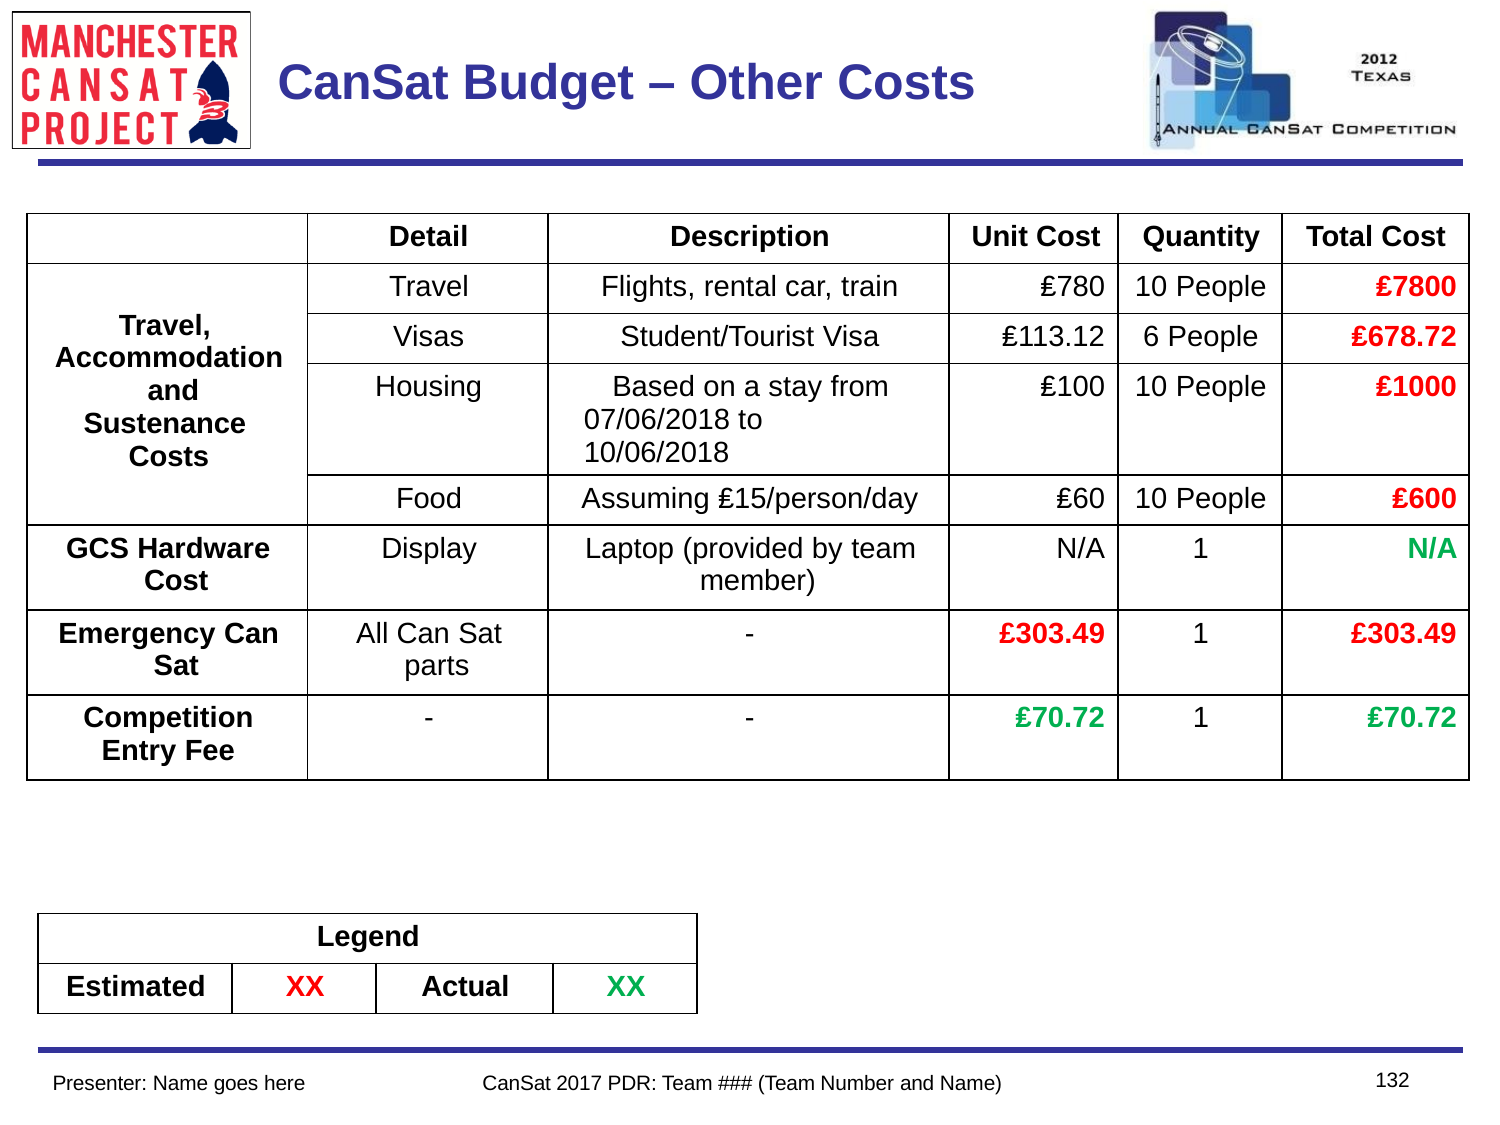

Team Logo
Here
(If You Want)

# CanSat Budget – Other Costs

|  | Detail | Description | Unit Cost | Quantity | Total Cost |
| --- | --- | --- | --- | --- | --- |
| Travel, Accommodation and Sustenance Costs | Travel | Flights, rental car, train | ₤780 | 10 People | ₤7800 |
|  | Visas | Student/Tourist Visa | ₤113.12 | 6 People | ₤678.72 |
|  | Housing | Based on a stay from 07/06/2018 to 10/06/2018 | ₤100 | 10 People | ₤1000 |
|  | Food | Assuming ₤15/person/day | ₤60 | 10 People | ₤600 |
| GCS Hardware Cost | Display | Laptop (provided by team member) | N/A | 1 | N/A |
| Emergency Can Sat | All Can Sat parts | - | £303.49 | 1 | £303.49 |
| Competition Entry Fee | - | - | ₤70.72 | 1 | ₤70.72 |
| Legend |  |  |  |
| --- | --- | --- | --- |
| Estimated | XX | Actual | XX |
132
Presenter: Name goes here
CanSat 2017 PDR: Team ### (Team Number and Name)